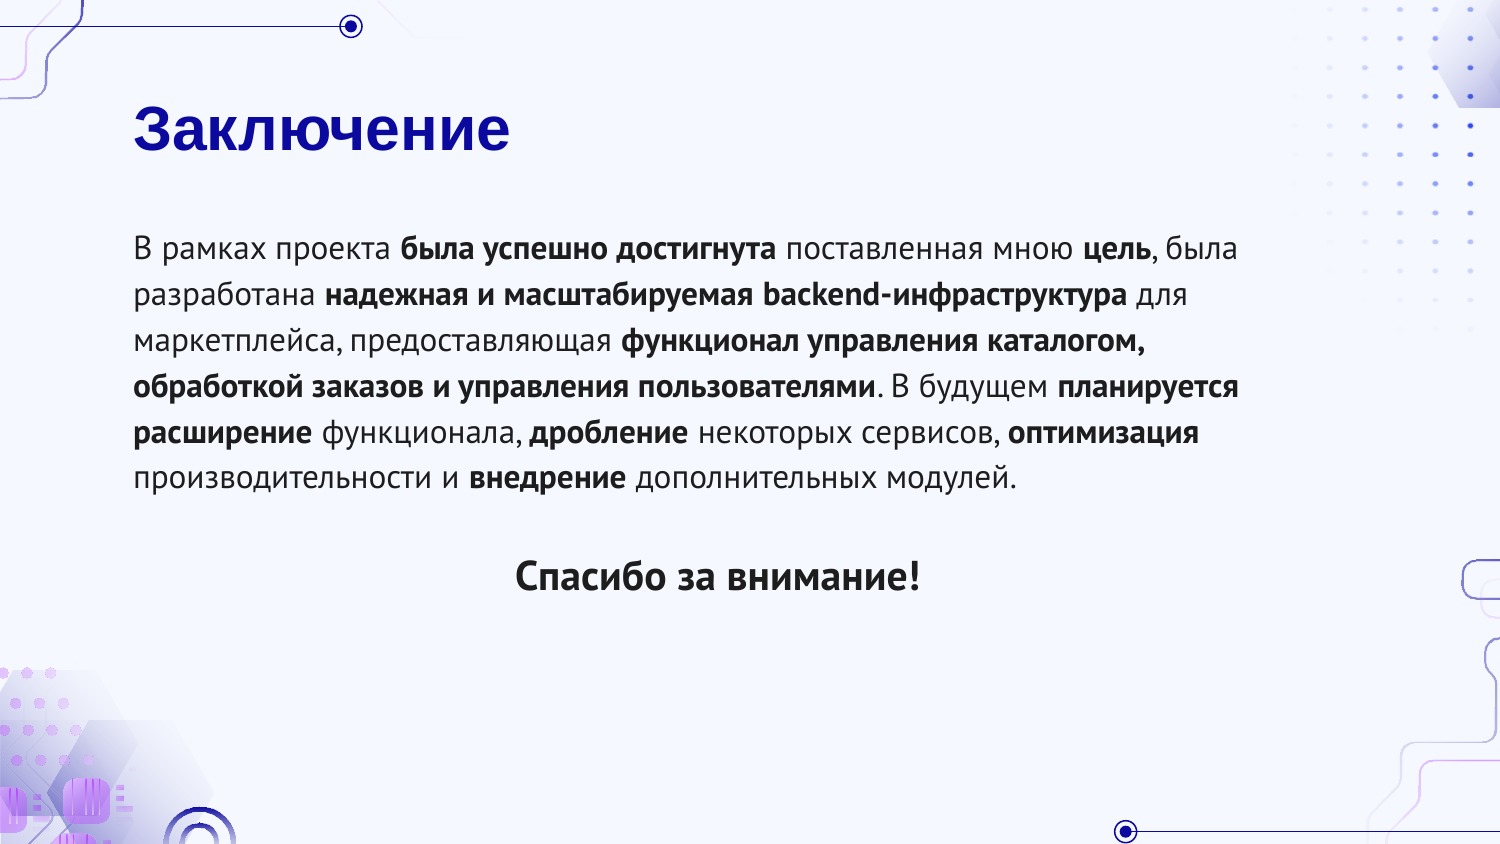

# Заключение
В рамках проекта была успешно достигнута поставленная мною цель, была разработана надежная и масштабируемая backend-инфраструктура для маркетплейса, предоставляющая функционал управления каталогом, обработкой заказов и управления пользователями. В будущем планируется расширение функционала, дробление некоторых сервисов, оптимизация производительности и внедрение дополнительных модулей.
Спасибо за внимание!